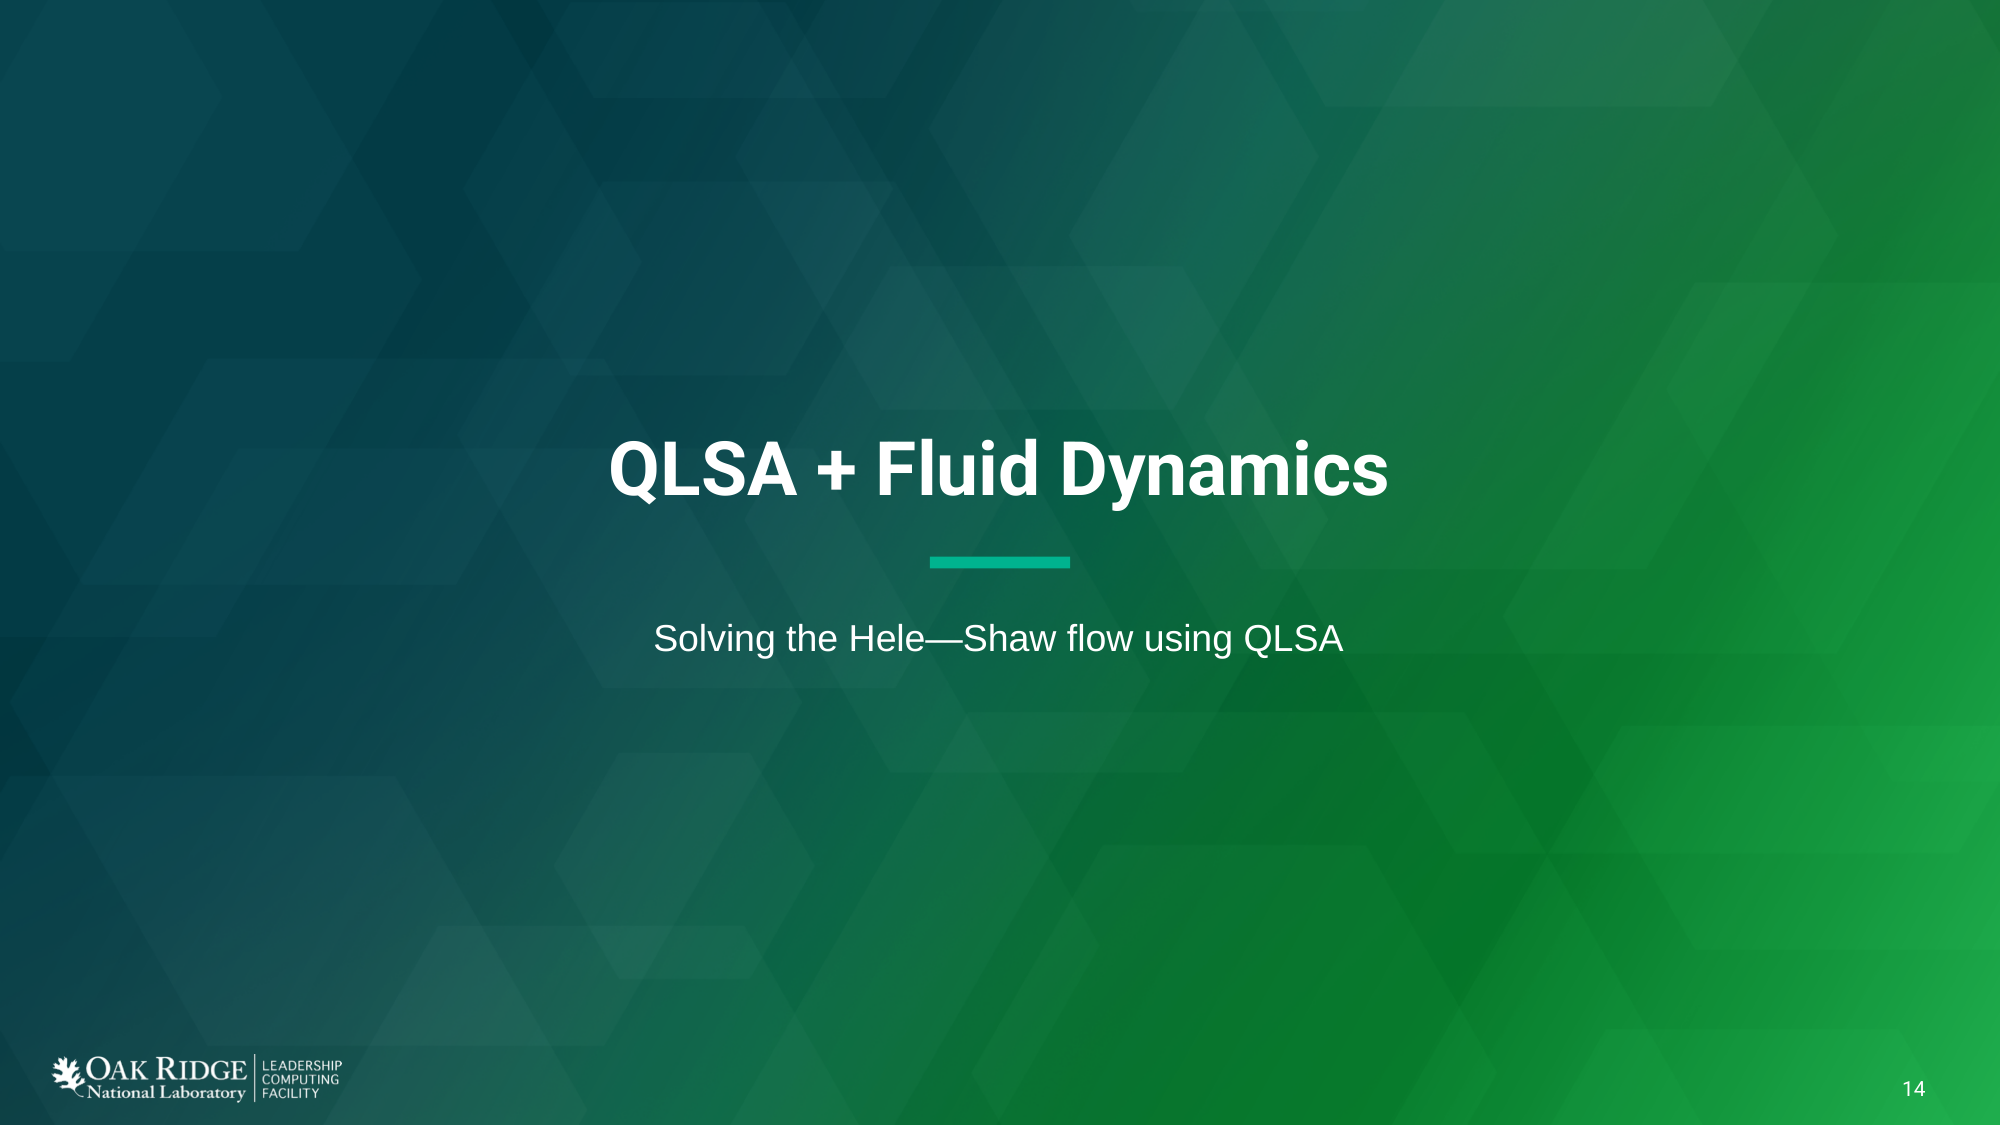

# QLSA + Fluid Dynamics
Solving the Hele—Shaw flow using QLSA